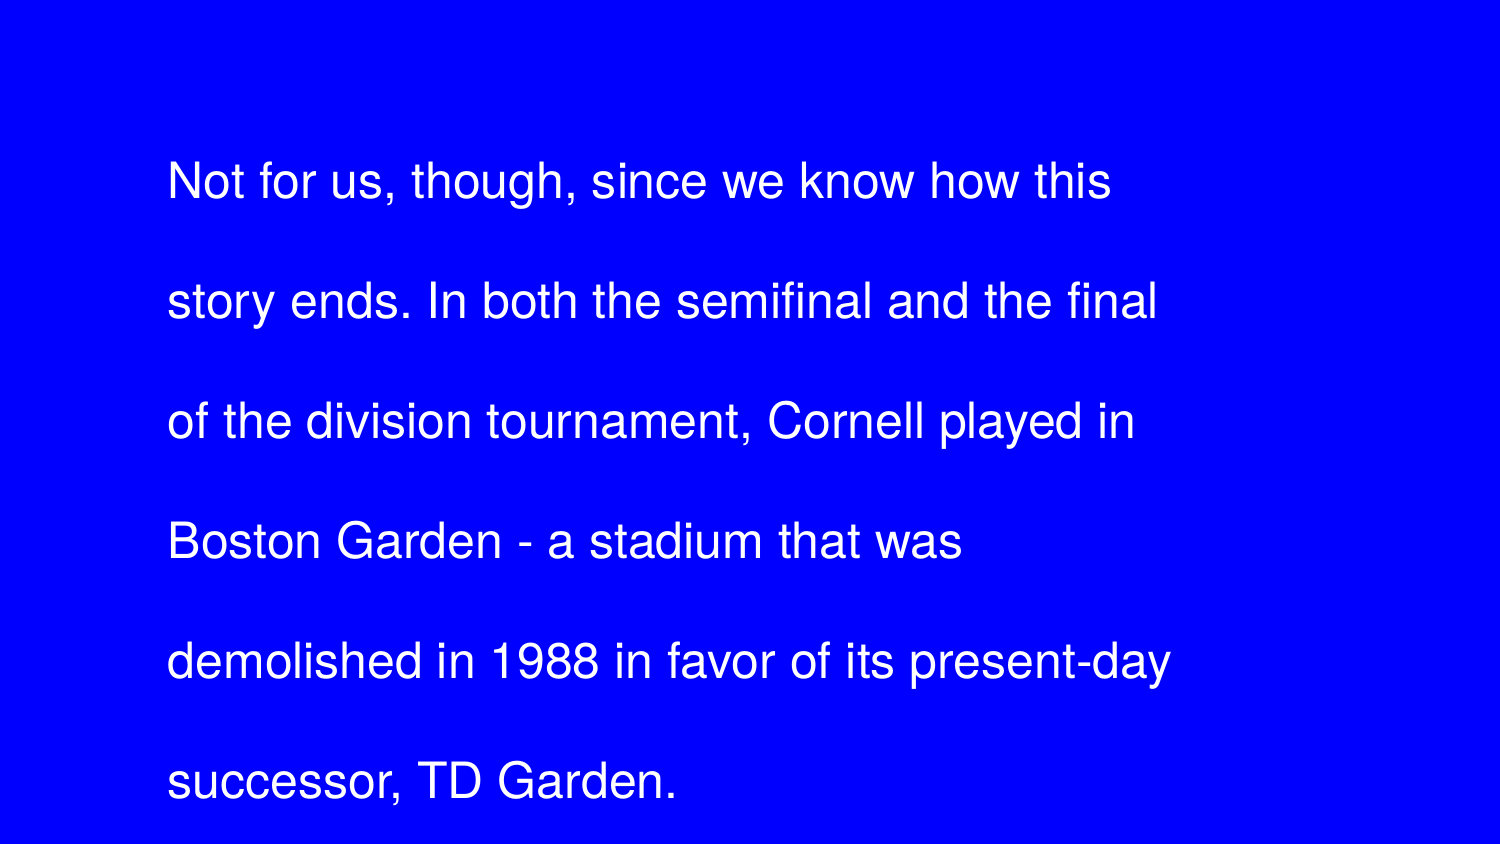

Not for us, though, since we know how this story ends. In both the semifinal and the final of the division tournament, Cornell played in Boston Garden - a stadium that was demolished in 1988 in favor of its present-day successor, TD Garden.